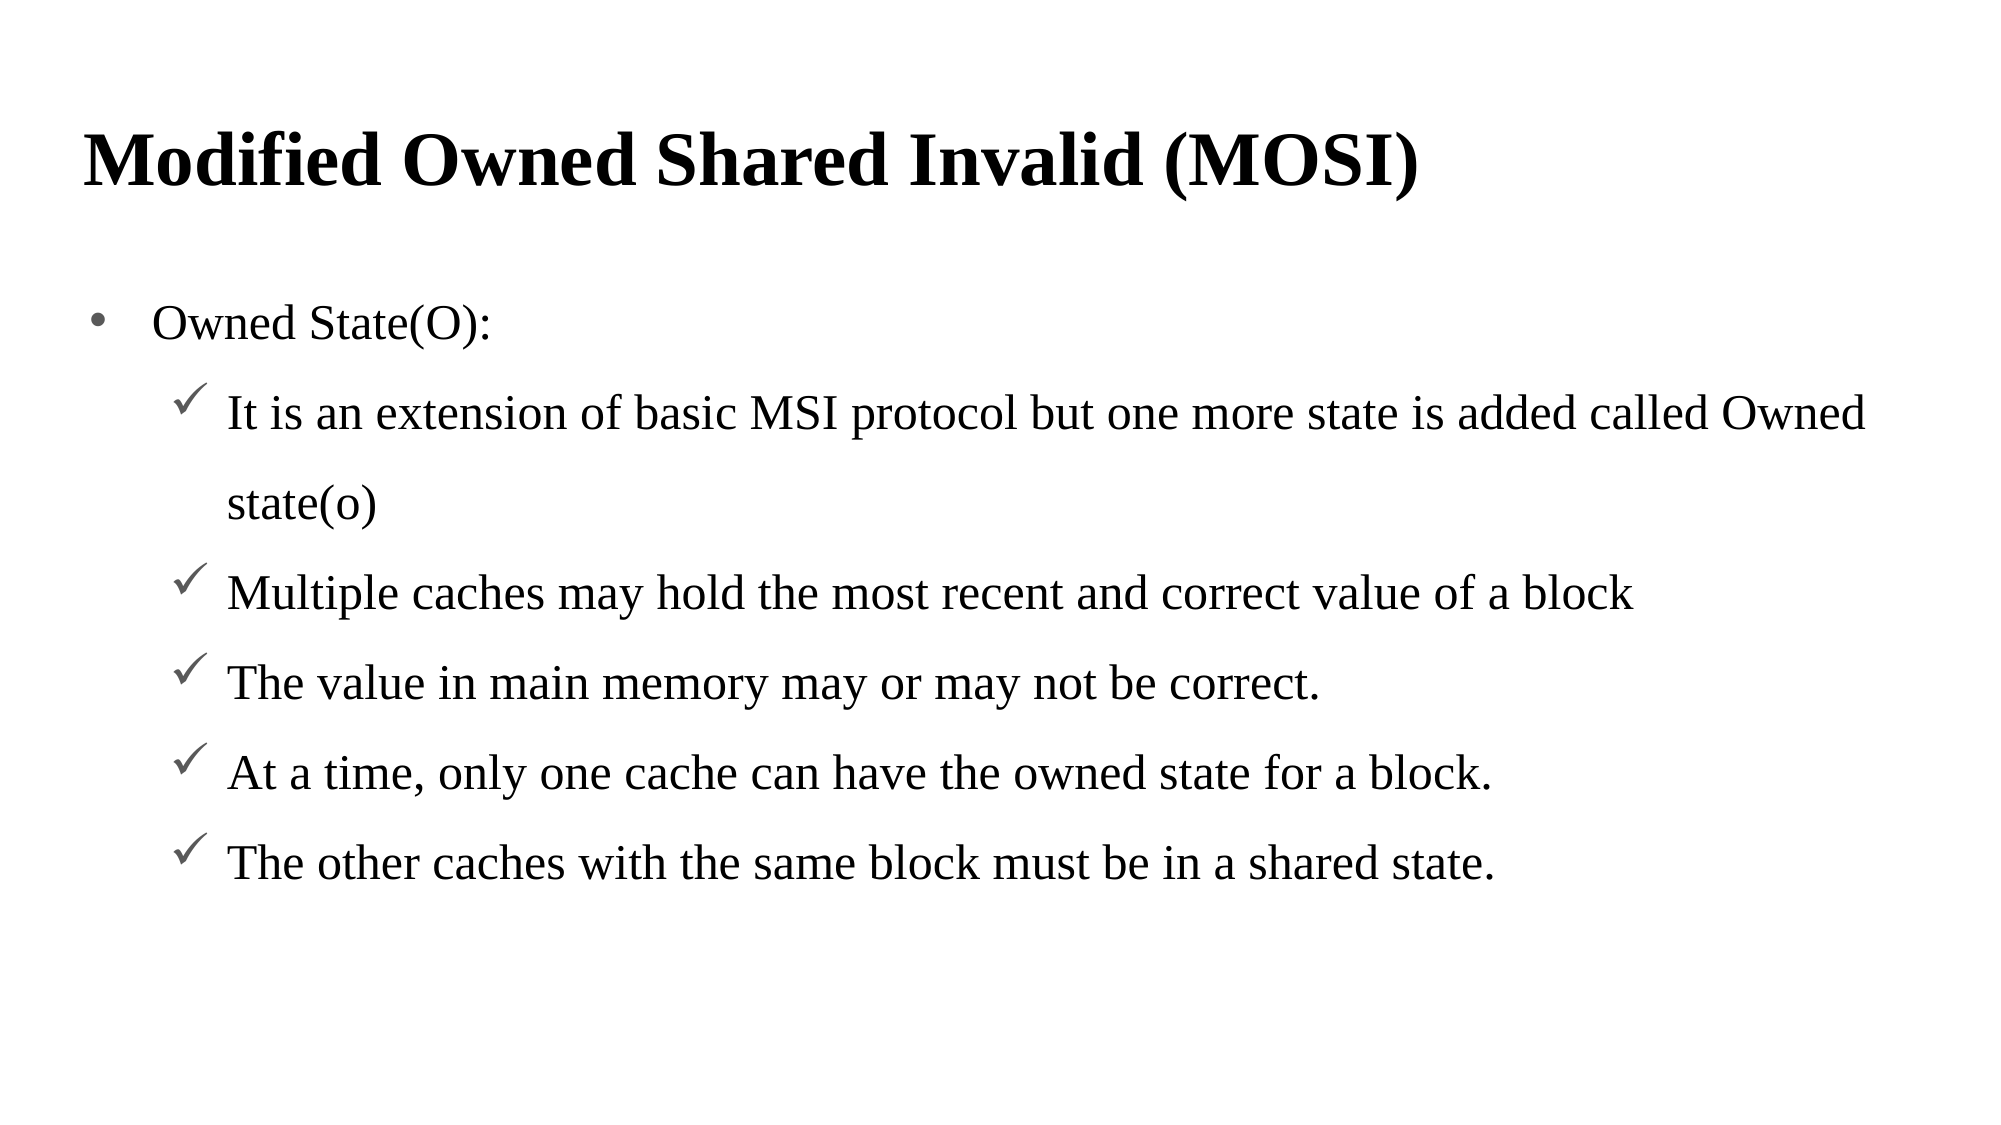

# Modified Owned Shared Invalid (MOSI)
Owned State(O):
It is an extension of basic MSI protocol but one more state is added called Owned state(o)
Multiple caches may hold the most recent and correct value of a block
The value in main memory may or may not be correct.
At a time, only one cache can have the owned state for a block.
The other caches with the same block must be in a shared state.